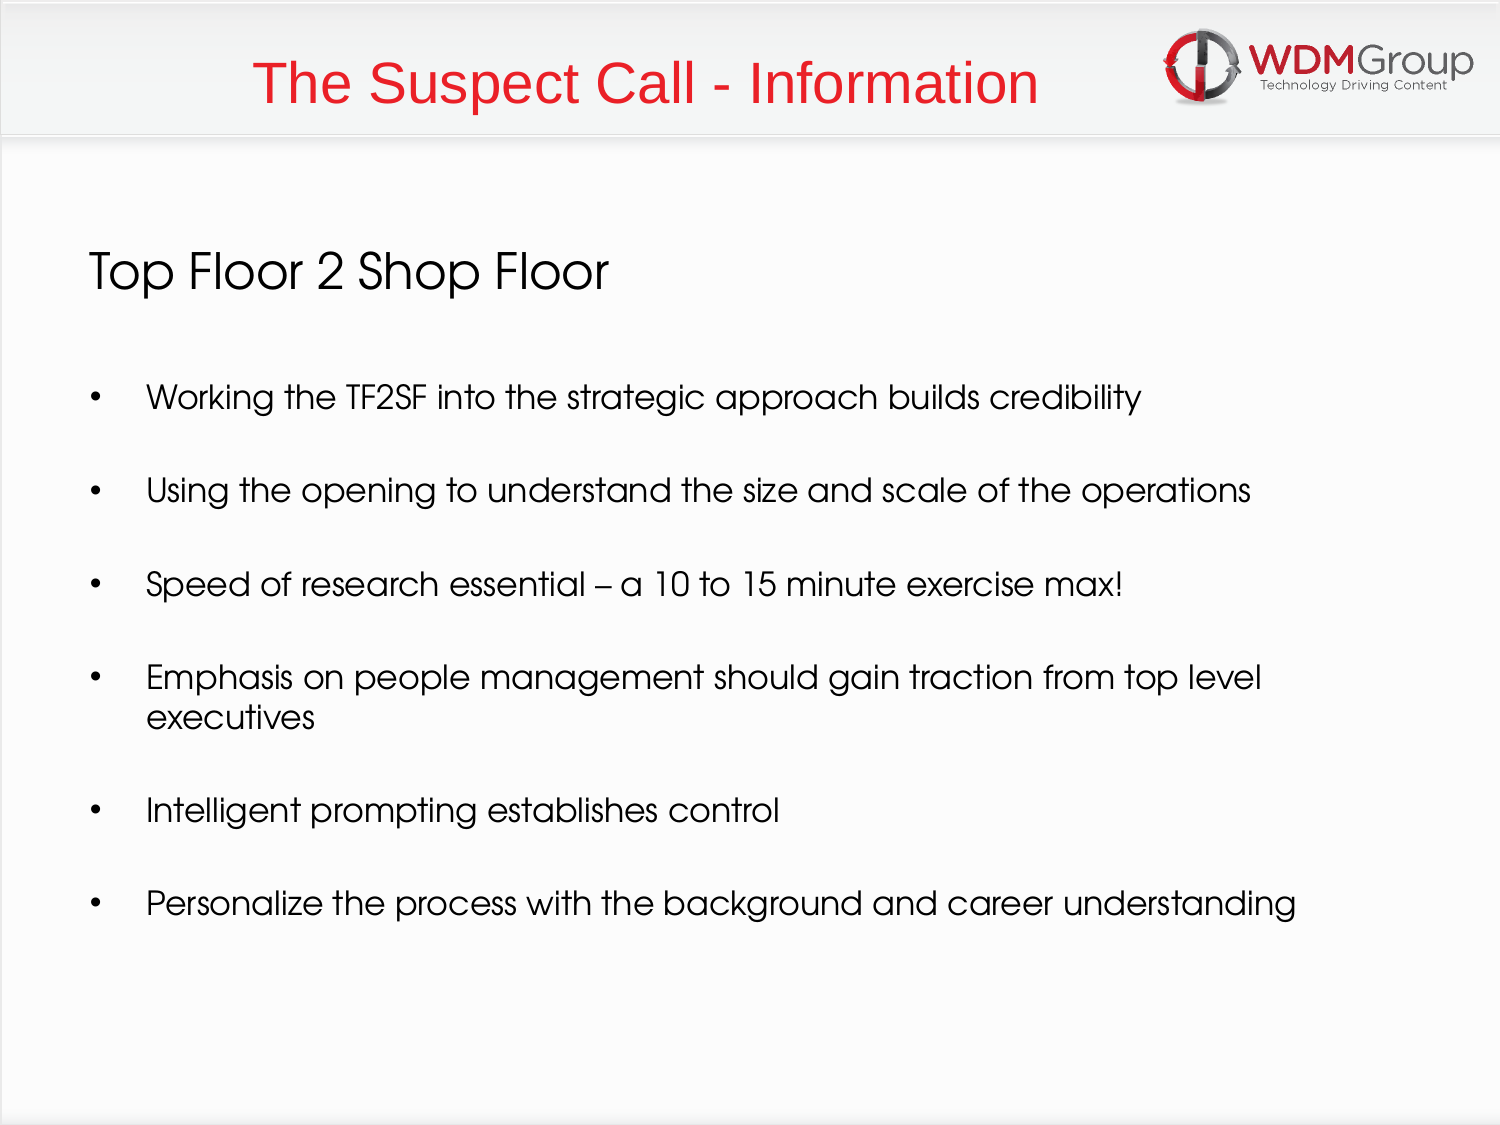

The Suspect Call - Information

Top Floor 2 Shop Floor

Working the TF2SF into the strategic approach builds credibility

Using the opening to understand the size and scale of the operations

Speed of research essential – a 10 to 15 minute exercise max!

Emphasis on people management should gain traction from top level executives

Intelligent prompting establishes control

Personalize the process with the background and career understanding